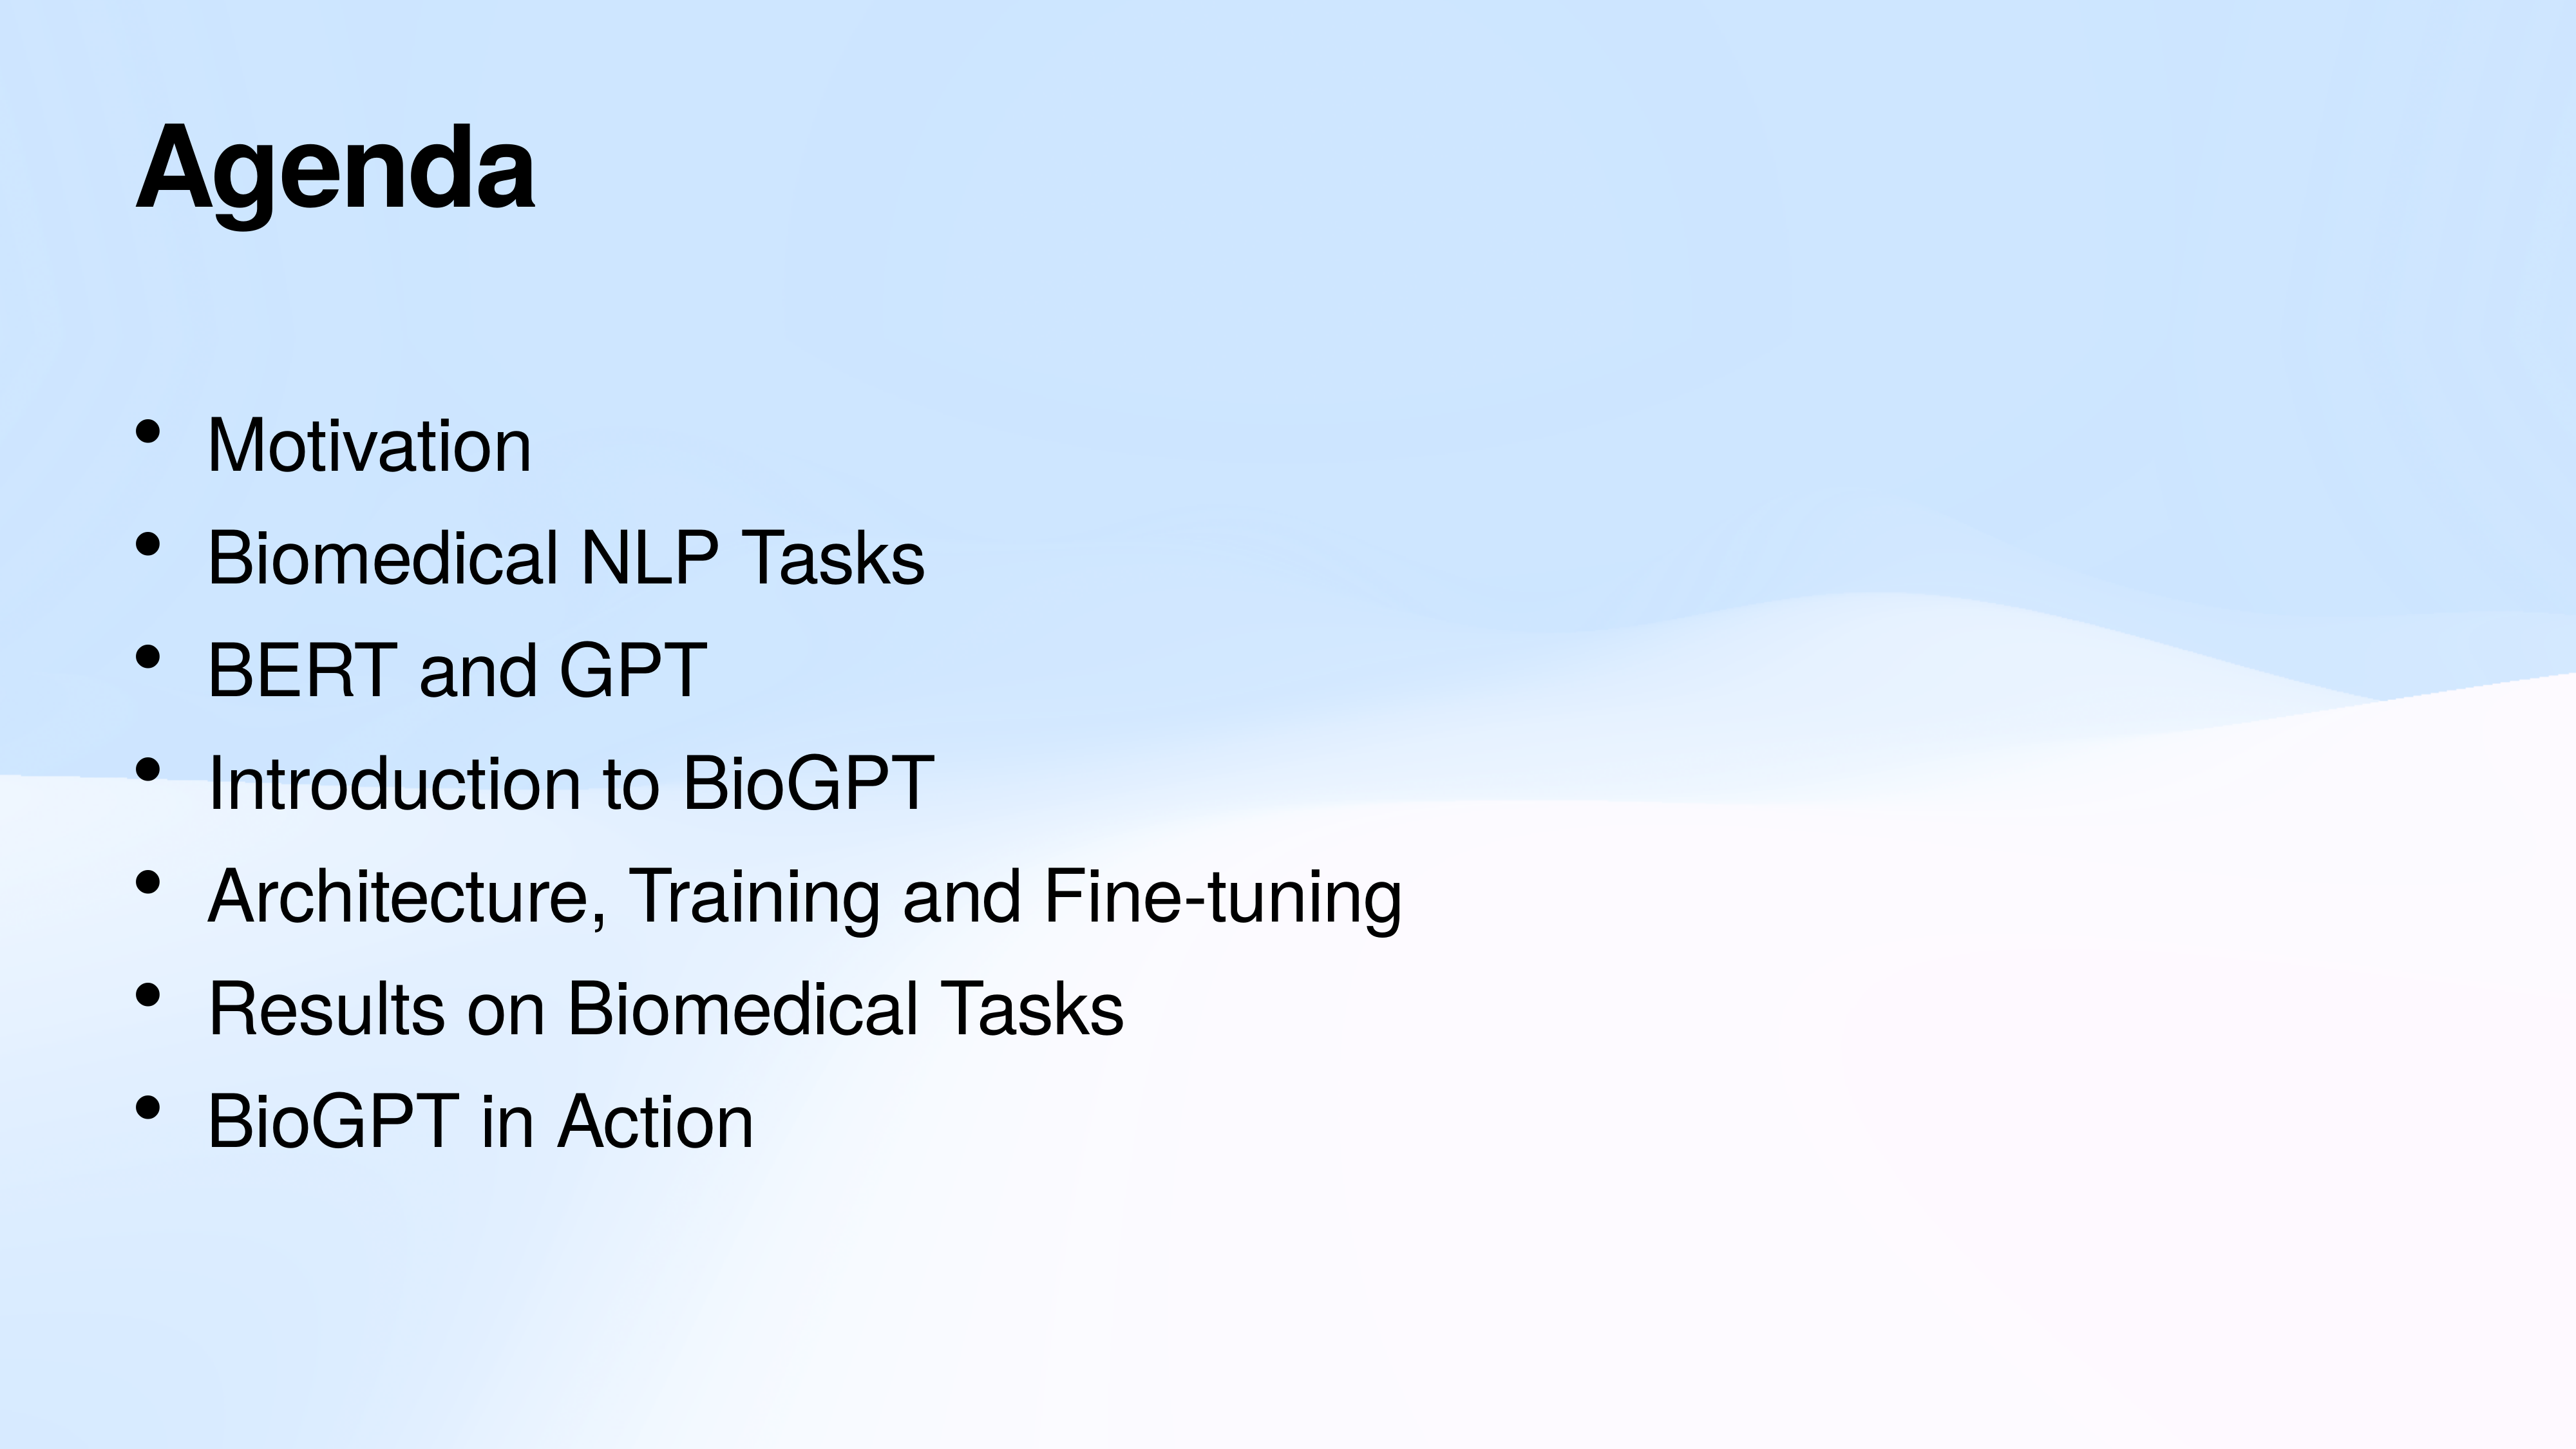

# Agenda
Motivation
Biomedical NLP Tasks
BERT and GPT
Introduction to BioGPT
Architecture, Training and Fine-tuning
Results on Biomedical Tasks
BioGPT in Action